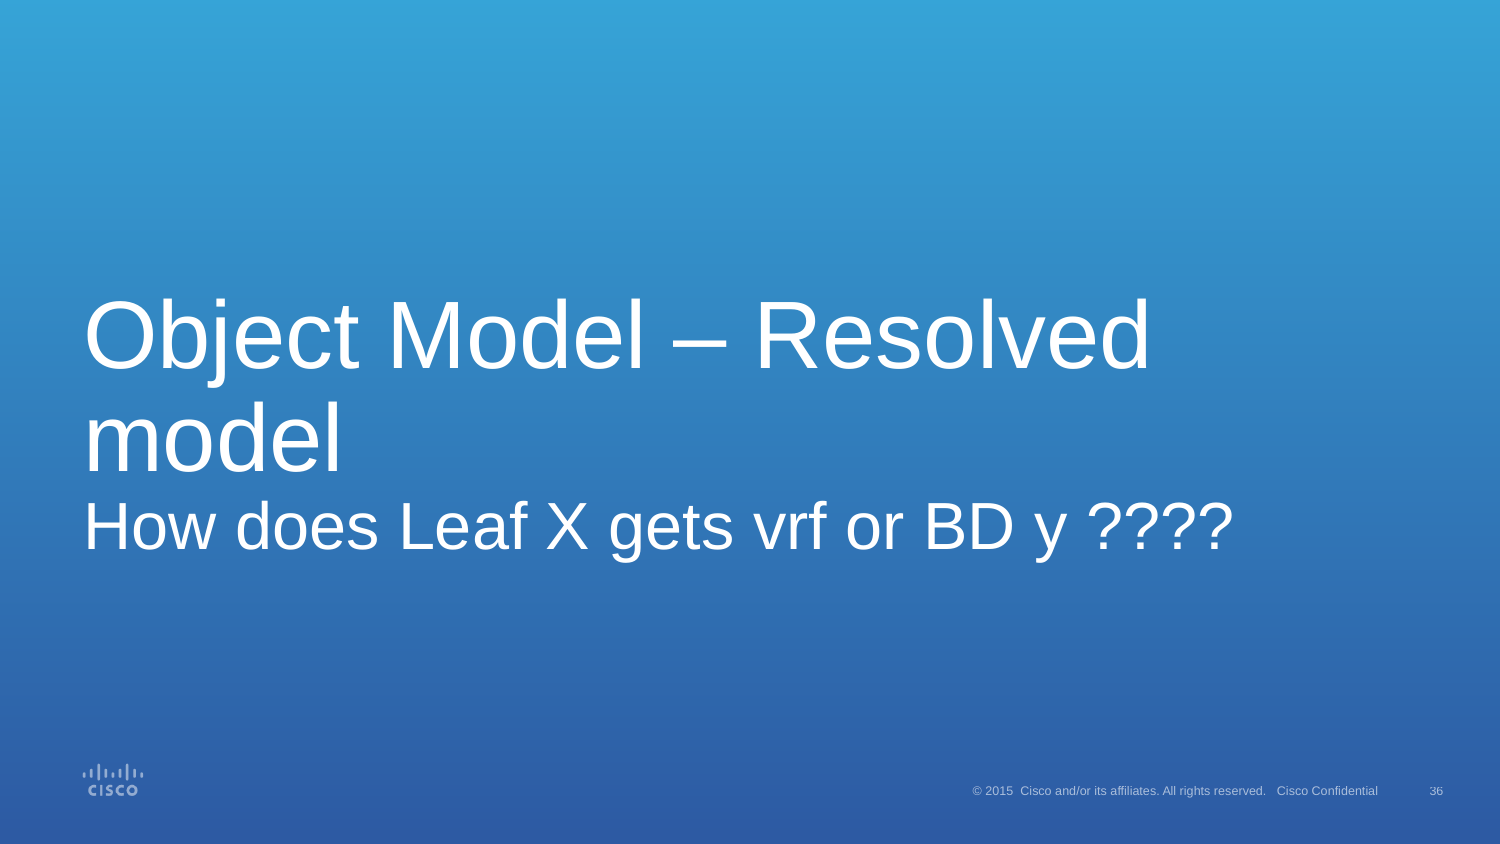

# Object Model – Resolved model How does Leaf X gets vrf or BD y ????